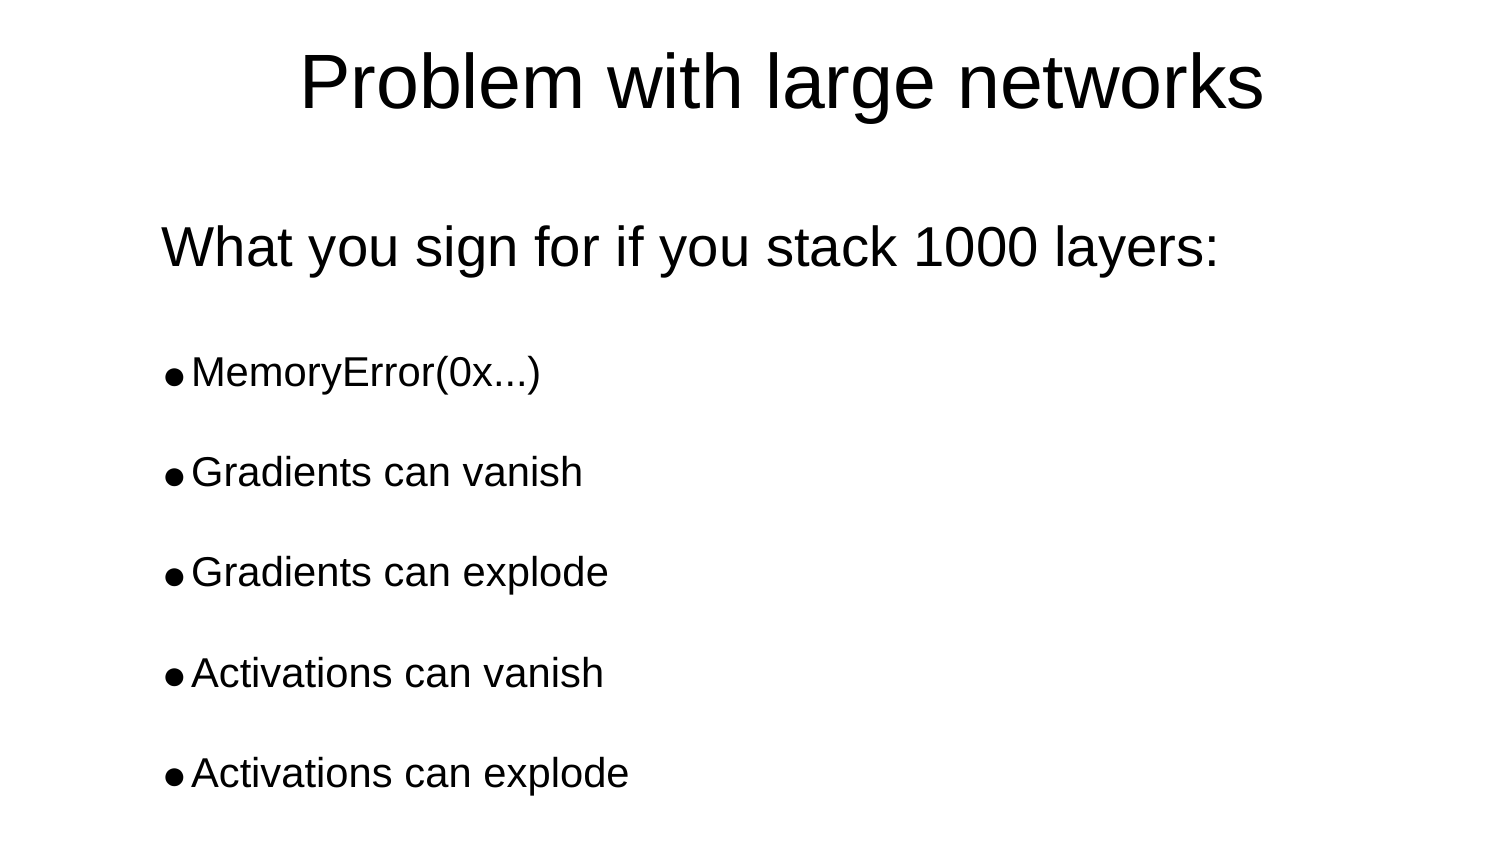

Problem with large networks
What you sign for if you stack 1000 layers:

MemoryError(0x...)

Gradients can vanish

Gradients can explode

Activations can vanish

Activations can explode